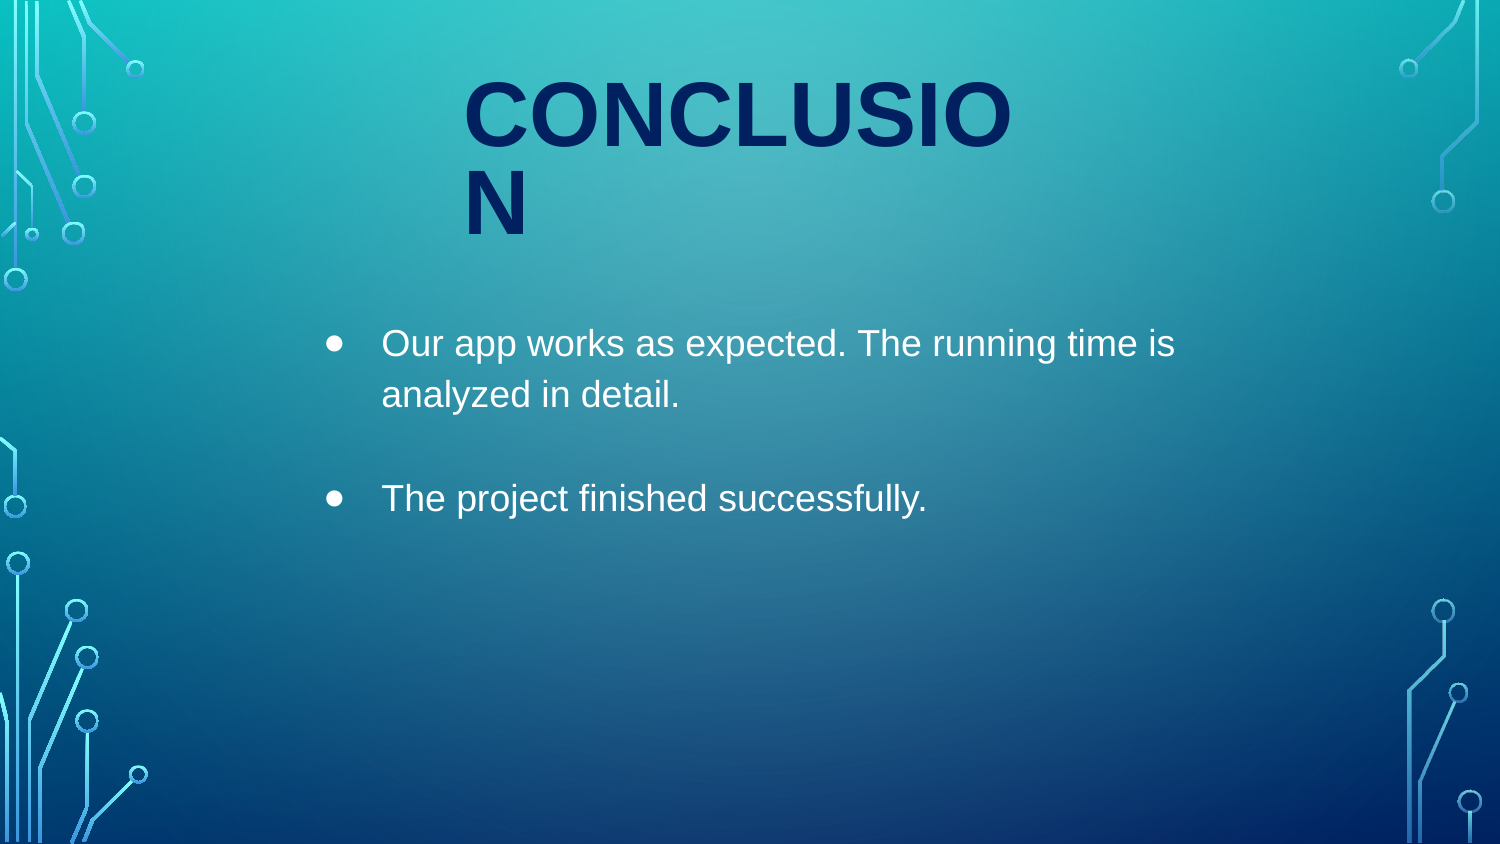

# CONCLUSION
Our app works as expected. The running time is analyzed in detail.

The project finished successfully.